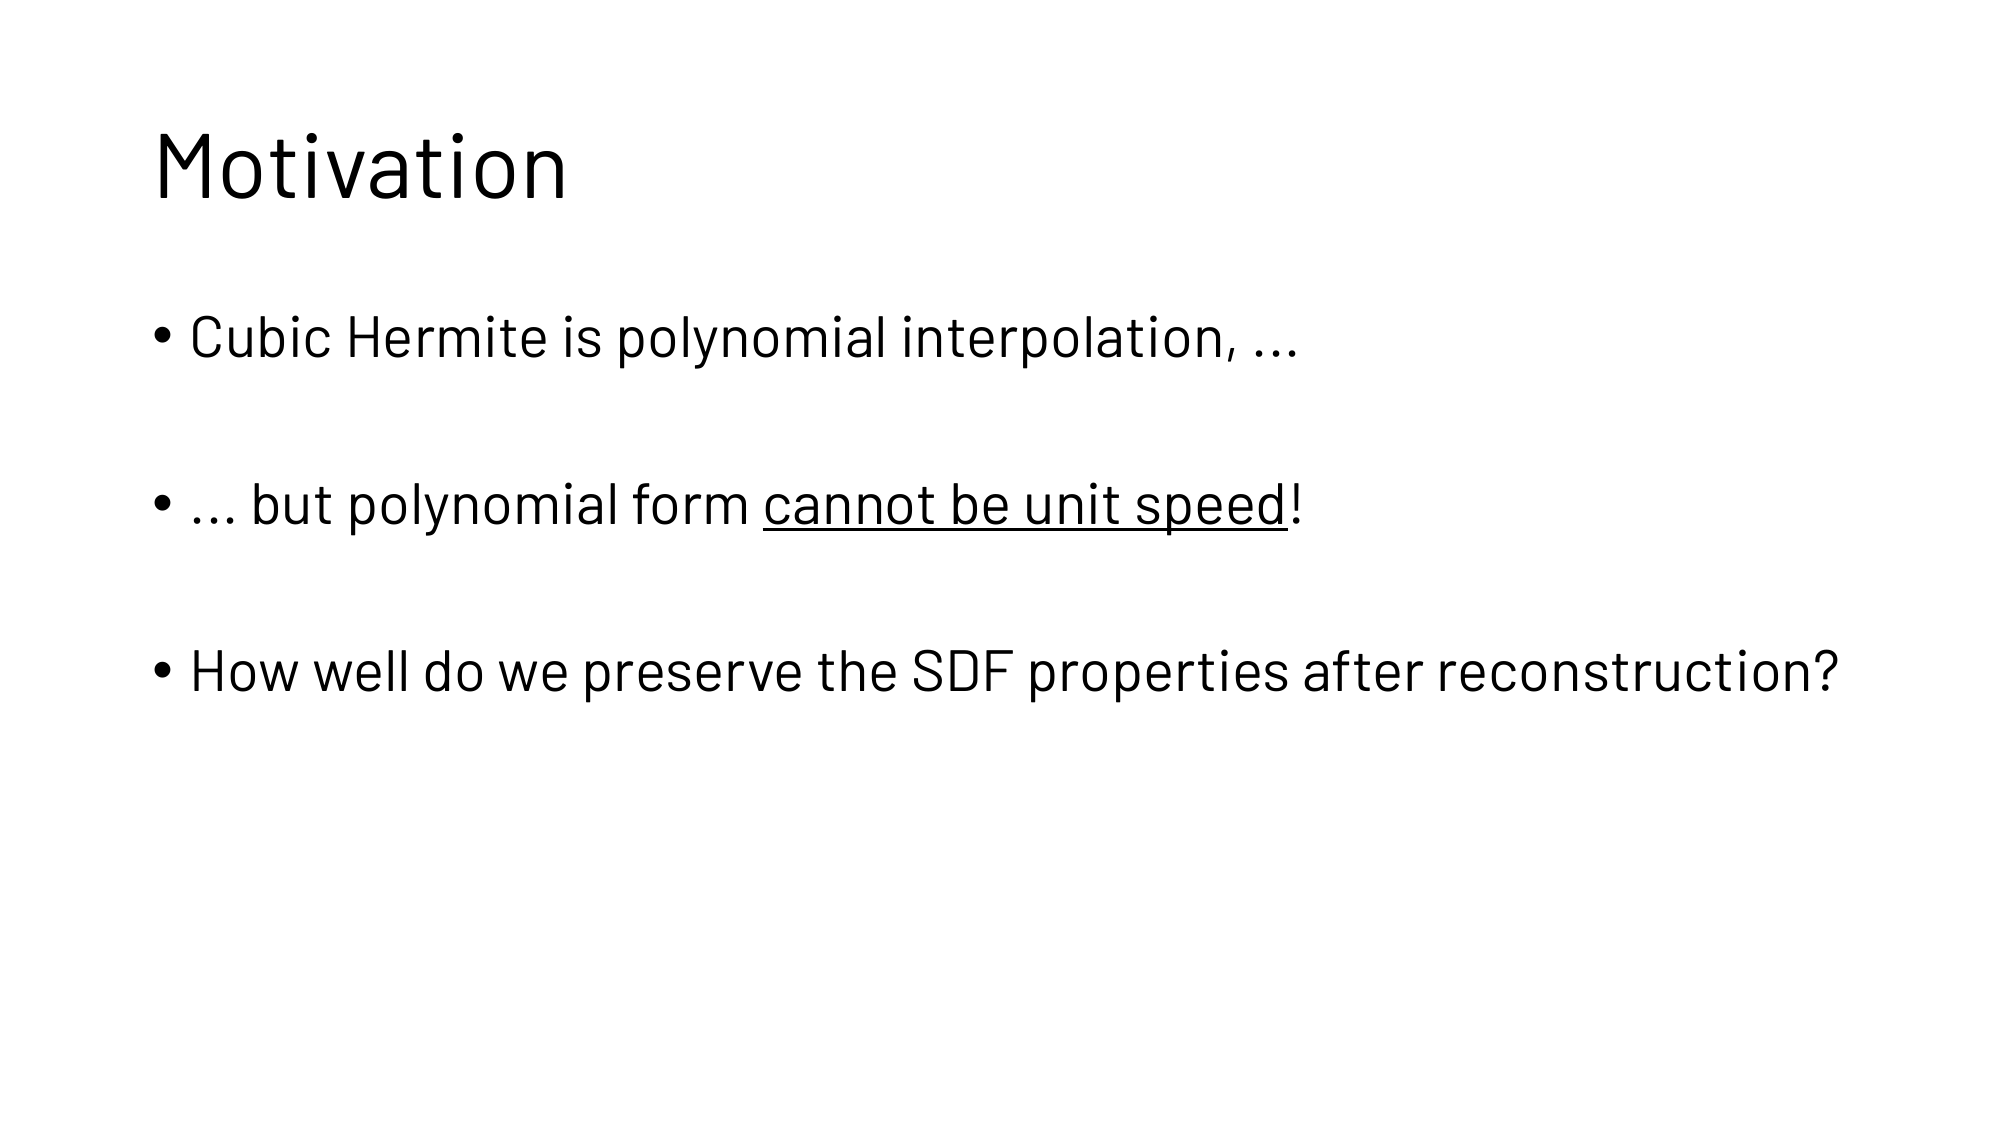

# Motivation
Cubic Hermite is polynomial interpolation, ...

... but polynomial form cannot be unit speed!

How well do we preserve the SDF properties after reconstruction?